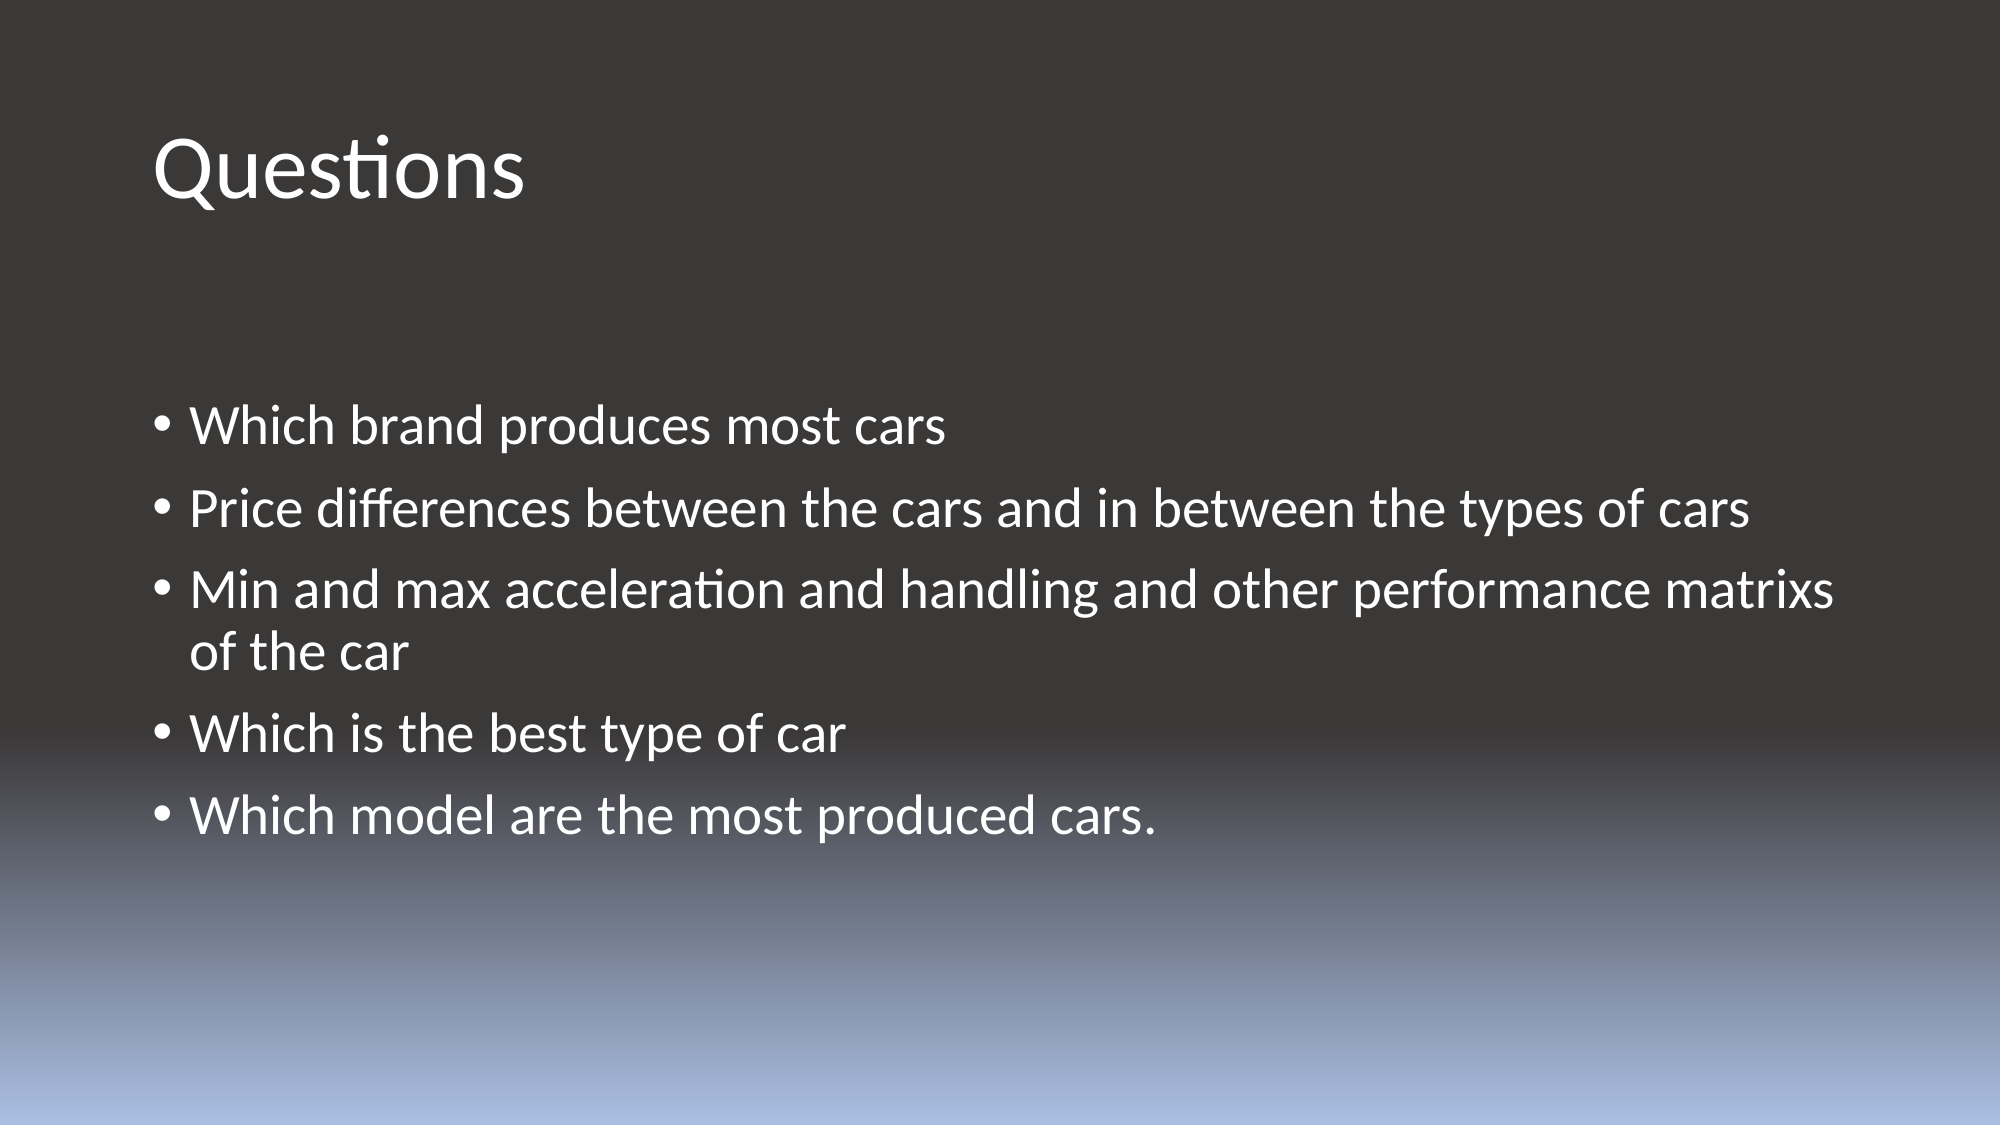

# Questions

Which brand produces most cars
Price differences between the cars and in between the types of cars
Min and max acceleration and handling and other performance matrixs of the car
Which is the best type of car
Which model are the most produced cars.